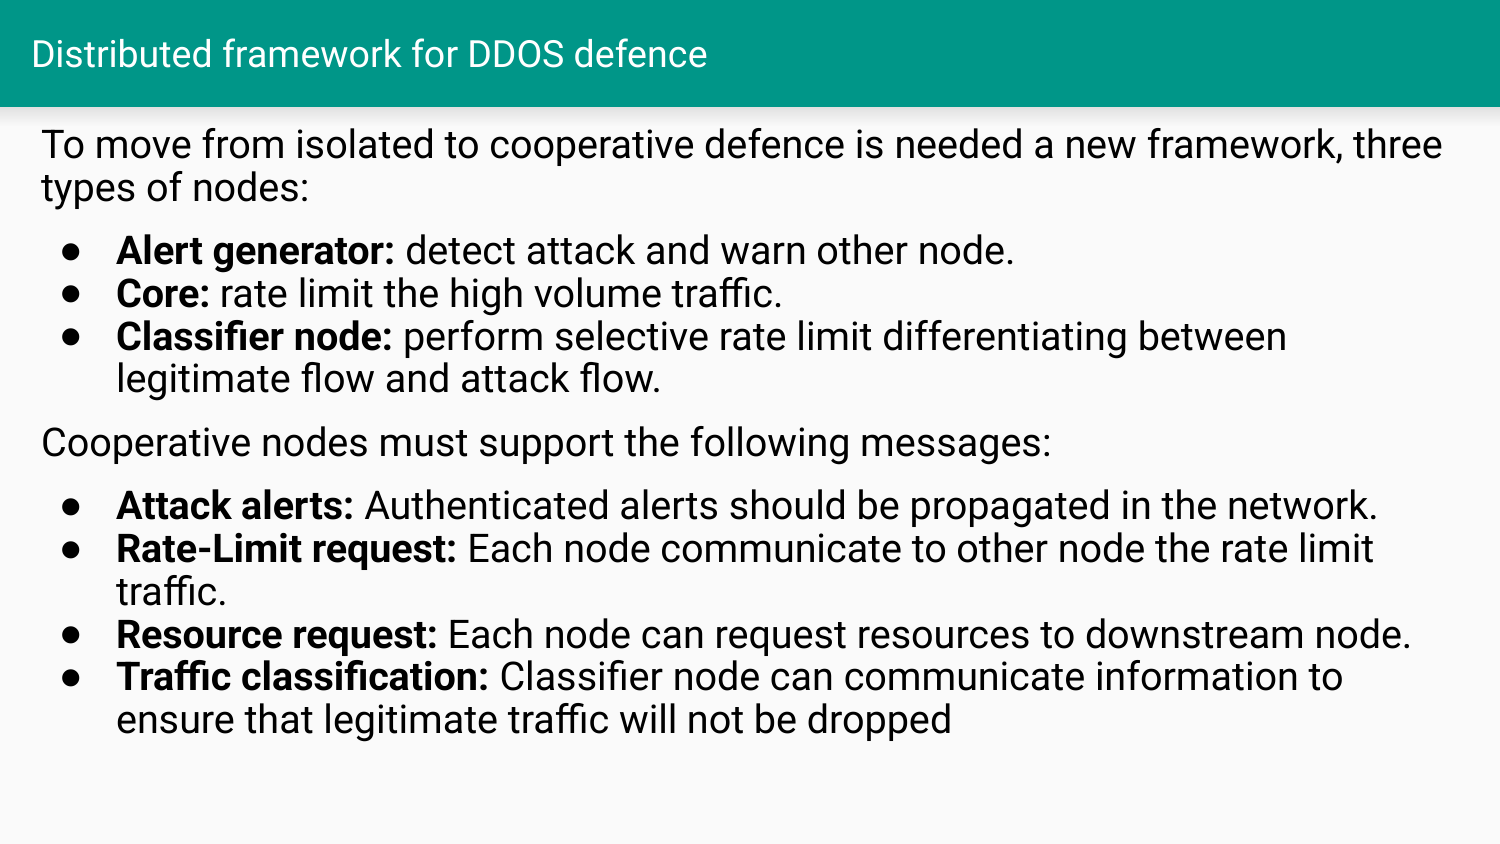

# Distributed framework for DDOS defence
To move from isolated to cooperative defence is needed a new framework, three types of nodes:
Alert generator: detect attack and warn other node.
Core: rate limit the high volume traffic.
Classifier node: perform selective rate limit differentiating between legitimate flow and attack flow.
Cooperative nodes must support the following messages:
Attack alerts: Authenticated alerts should be propagated in the network.
Rate-Limit request: Each node communicate to other node the rate limit traffic.
Resource request: Each node can request resources to downstream node.
Traffic classification: Classifier node can communicate information to ensure that legitimate traffic will not be dropped